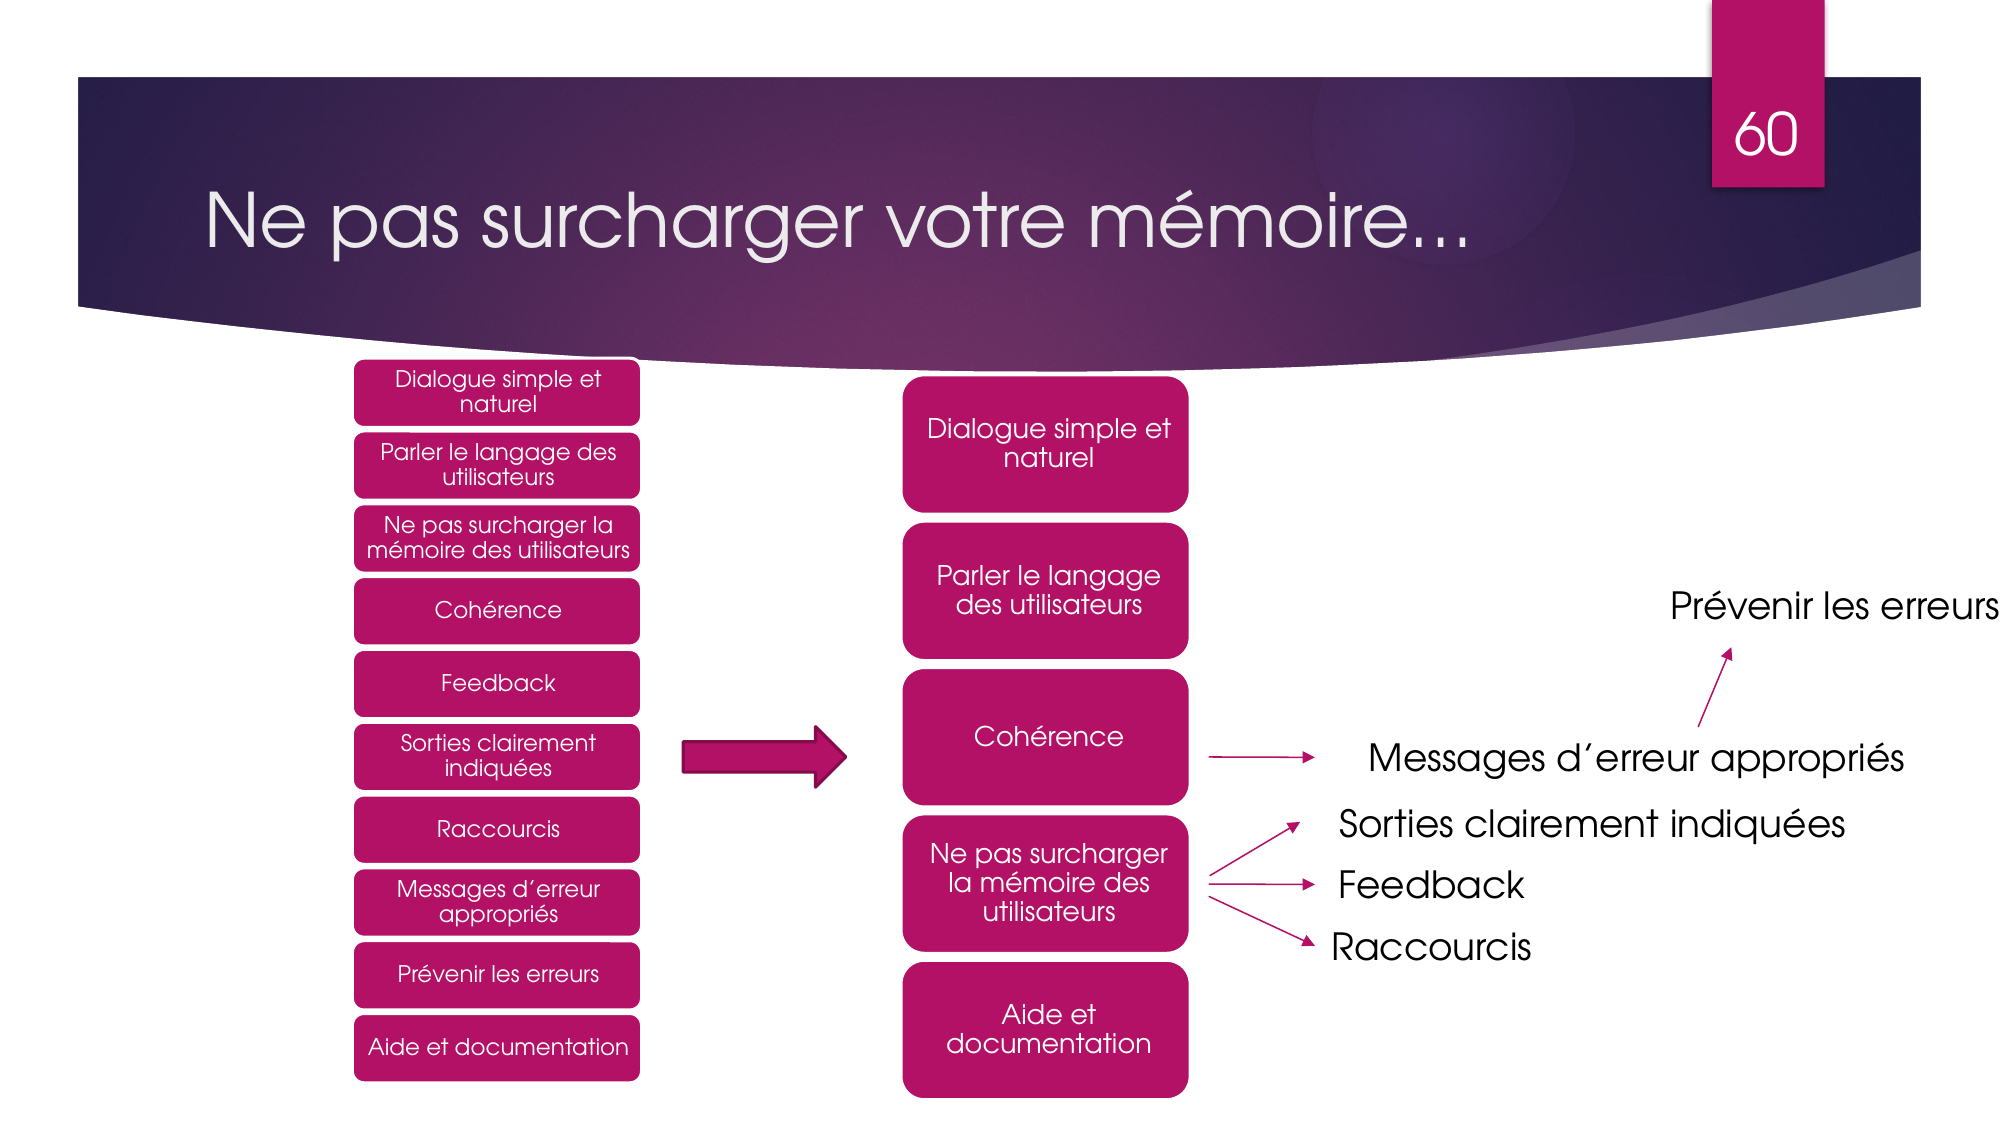

60
# Ne pas surcharger votre mémoire…
Dialogue simple et naturel
Parler le langage des utilisateurs
Ne pas surcharger la mémoire des utilisateurs
Cohérence
Feedback
Sorties clairement indiquées
Raccourcis
Messages d’erreur appropriés
Prévenir les erreurs
Aide et documentation
Dialogue simple et naturel
Parler le langage des utilisateurs
Cohérence
Ne pas surcharger la mémoire des utilisateurs
Aide et documentation

Prévenir les erreurs

Messages d’erreur appropriés
Sorties clairement indiquées
Feedback
Raccourcis